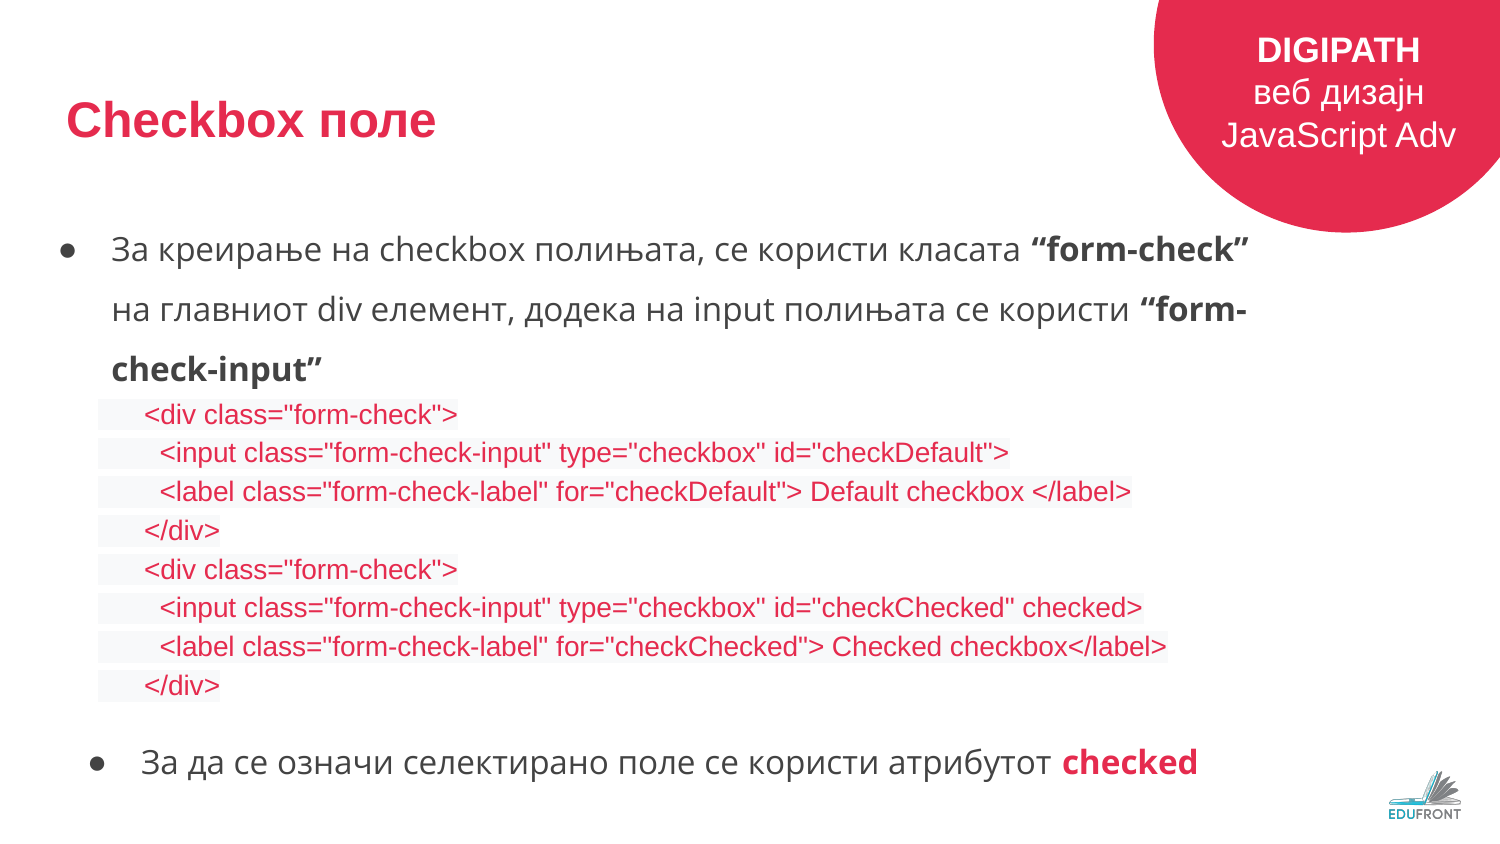

# Checkbox поле
За креирање на checkbox полињата, се користи класата “form-check” на главниот div елемент, додека на input полињата се користи “form-check-input”

      <div class="form-check">
        <input class="form-check-input" type="checkbox" id="checkDefault">
        <label class="form-check-label" for="checkDefault"> Default checkbox </label>
      </div>
      <div class="form-check">
        <input class="form-check-input" type="checkbox" id="checkChecked" checked>
        <label class="form-check-label" for="checkChecked"> Checked checkbox</label>
      </div>

За да се означи селектирано поле се користи атрибутот checked